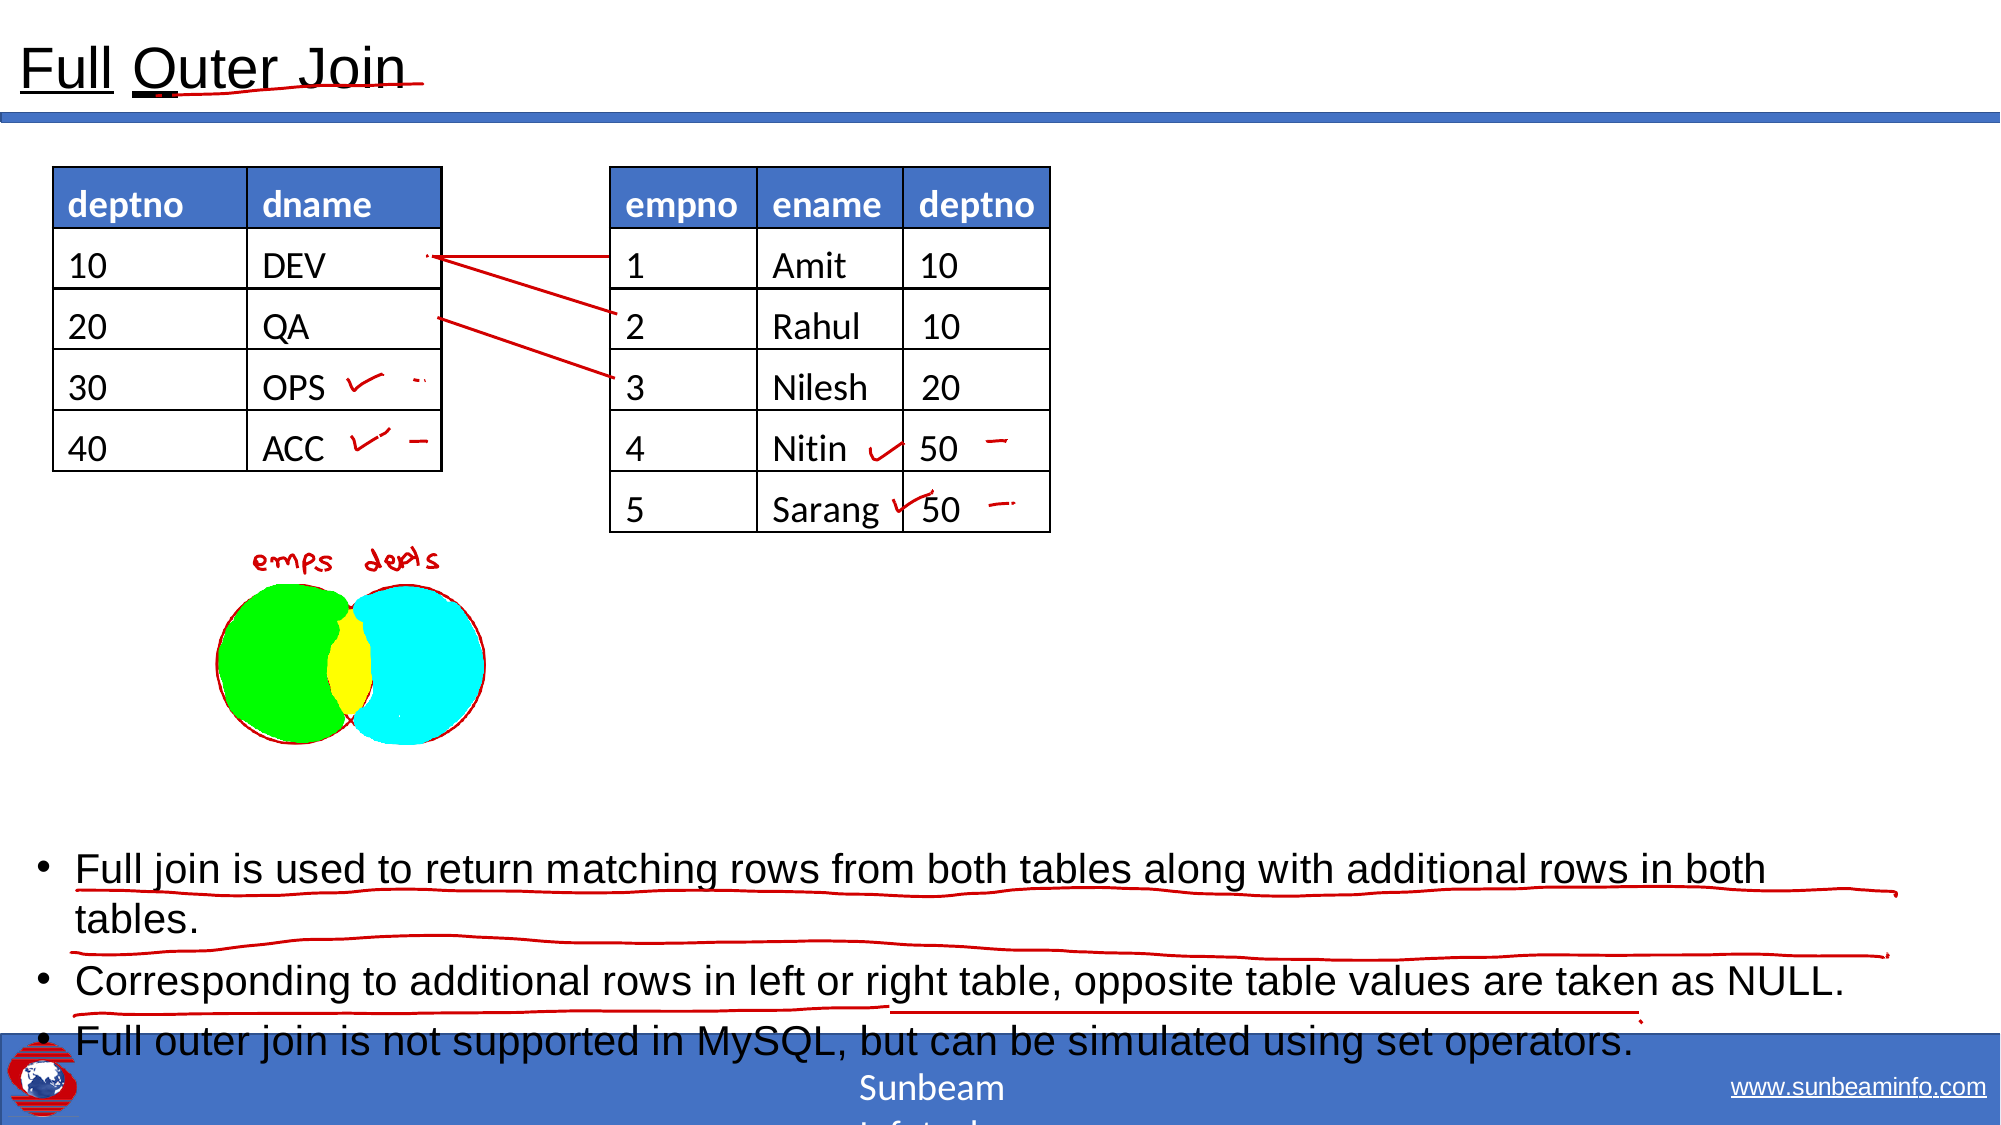

# Full Outer Join

deptno
dname
empno
ename
deptno

10
DEV
1
Amit
10

20
QA
2
Rahul	10

30
OPS
3
Nilesh	20

40
ACC
4
Nitin
50

5
Sarang	50

Full join is used to return matching rows from both tables along with additional rows in both tables.
Corresponding to additional rows in left or right table, opposite table values are taken as NULL.
Full outer join is not supported in MySQL, but can be simulated using set operators.

Sunbeam Infotech
www.sunbeaminfo.com